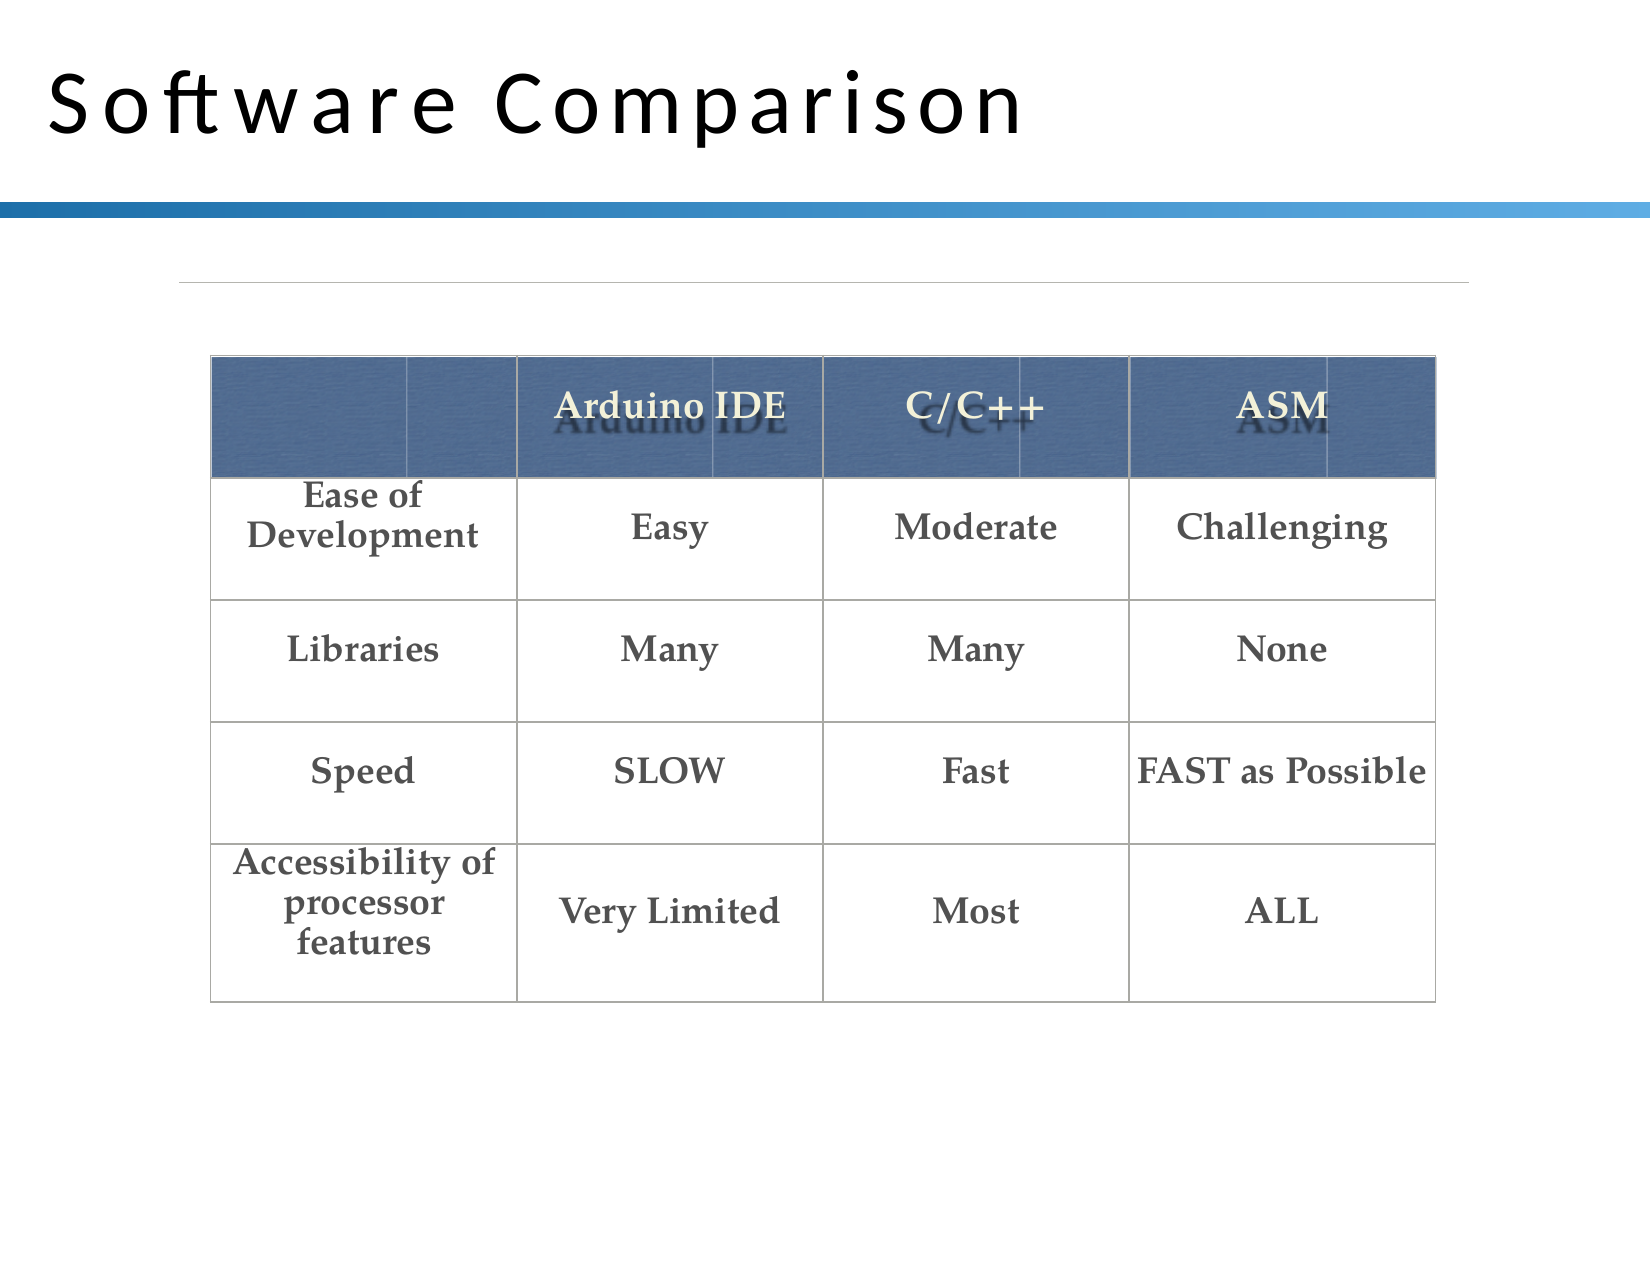

# Software Comparison

|  | Arduino IDE | C/C++ | ASM |
| --- | --- | --- | --- |
| Ease of Development | Easy | Moderate | Challenging |
| Libraries | Many | Many | None |
| Speed | SLOW | Fast | FAST as Possible |
| Accessibility of processor features | Very Limited | Most | ALL |